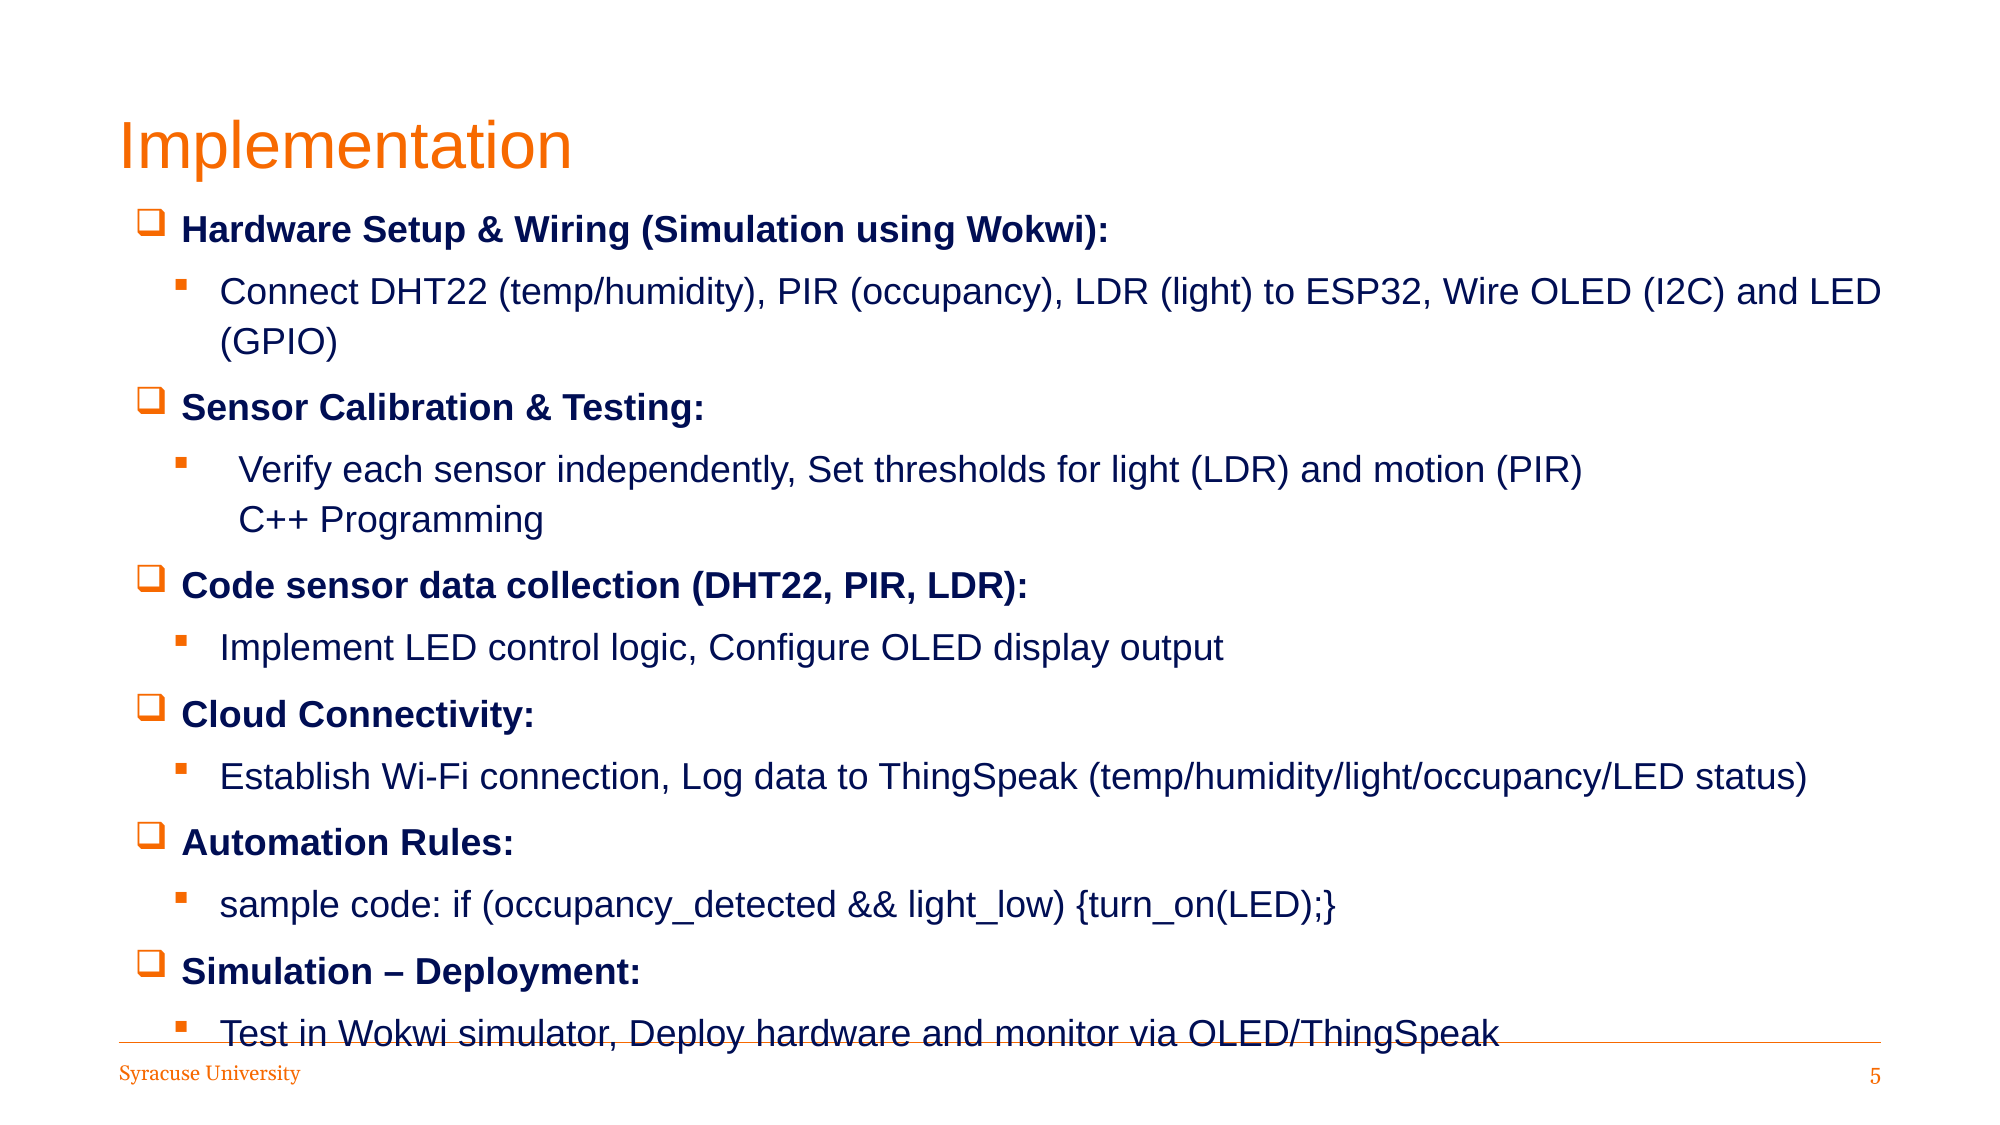

# Implementation
Hardware Setup & Wiring (Simulation using Wokwi):
Connect DHT22 (temp/humidity), PIR (occupancy), LDR (light) to ESP32, Wire OLED (I2C) and LED (GPIO)
Sensor Calibration & Testing:
Verify each sensor independently, Set thresholds for light (LDR) and motion (PIR)
C++ Programming
Code sensor data collection (DHT22, PIR, LDR):
Implement LED control logic, Configure OLED display output
Cloud Connectivity:
Establish Wi-Fi connection, Log data to ThingSpeak (temp/humidity/light/occupancy/LED status)
Automation Rules:
sample code: if (occupancy_detected && light_low) {turn_on(LED);}
Simulation – Deployment:
Test in Wokwi simulator, Deploy hardware and monitor via OLED/ThingSpeak